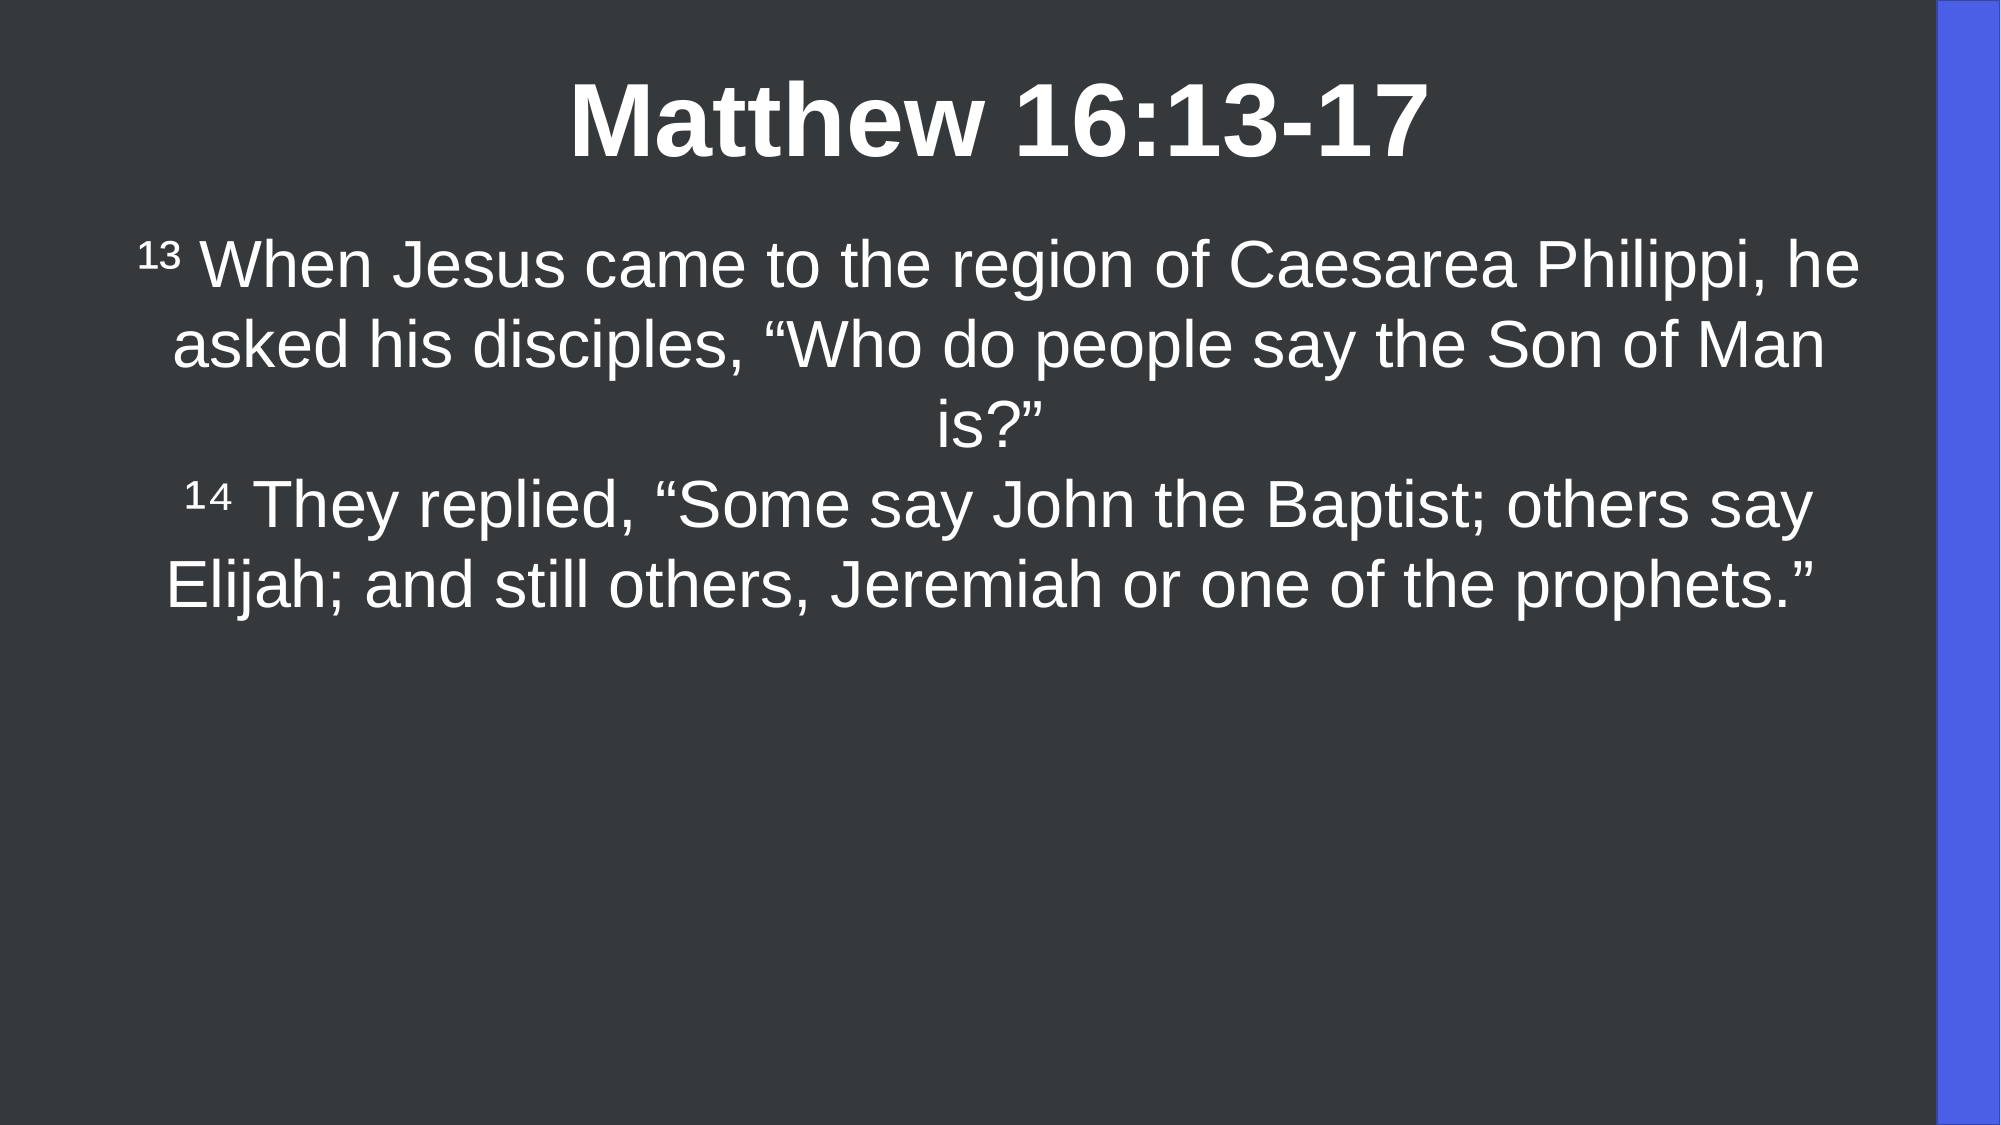

Matthew 16:13-17
¹³ When Jesus came to the region of Caesarea Philippi, he asked his disciples, “Who do people say the Son of Man is?”
¹⁴ They replied, “Some say John the Baptist; others say Elijah; and still others, Jeremiah or one of the prophets.”